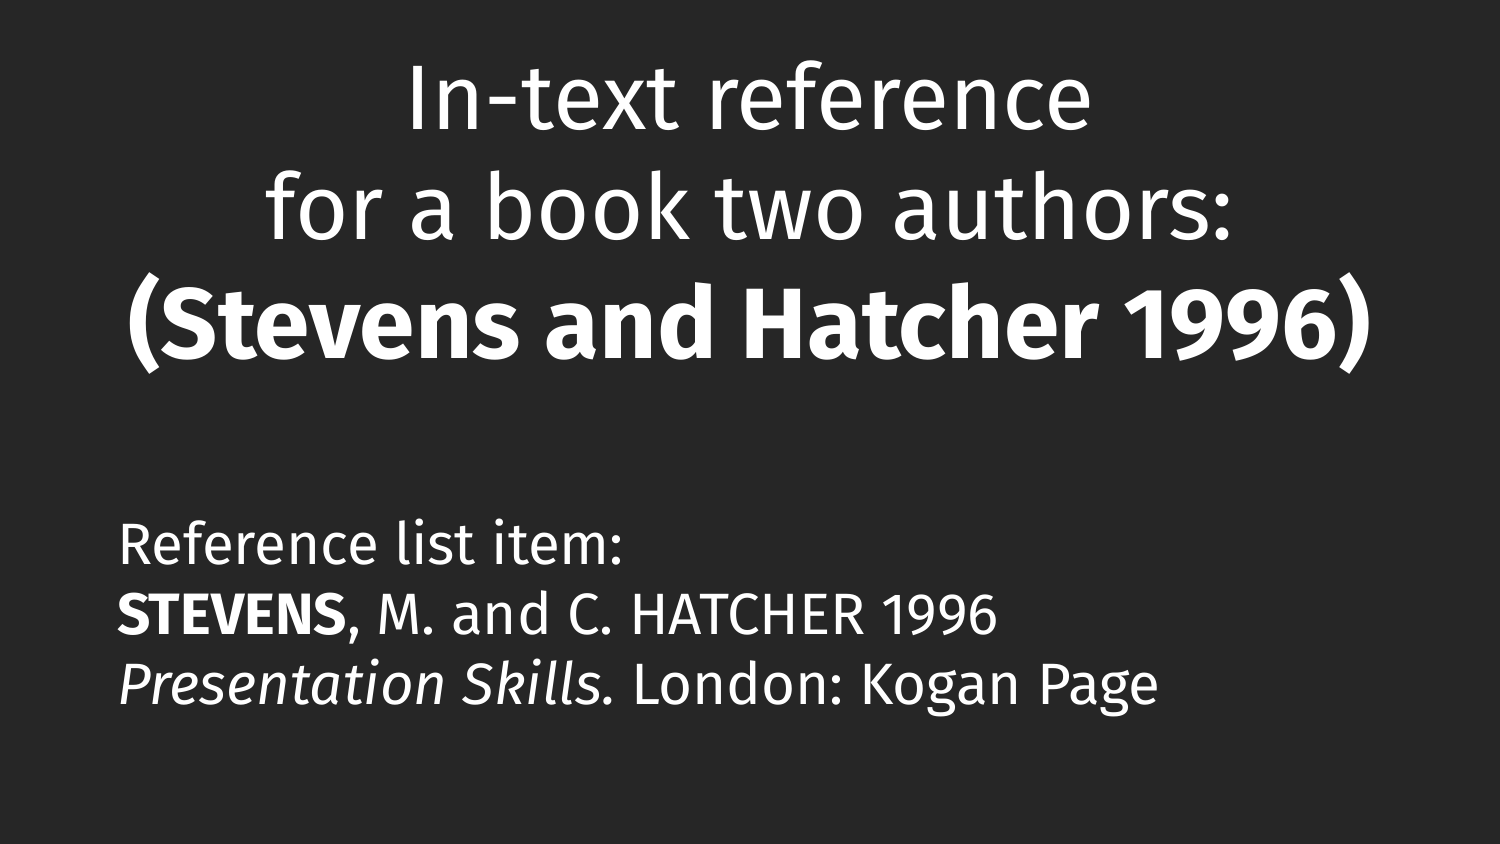

In-text reference
for a book two authors:
(Stevens and Hatcher 1996)
Reference list item:
STEVENS, M. and C. HATCHER 1996
Presentation Skills. London: Kogan Page